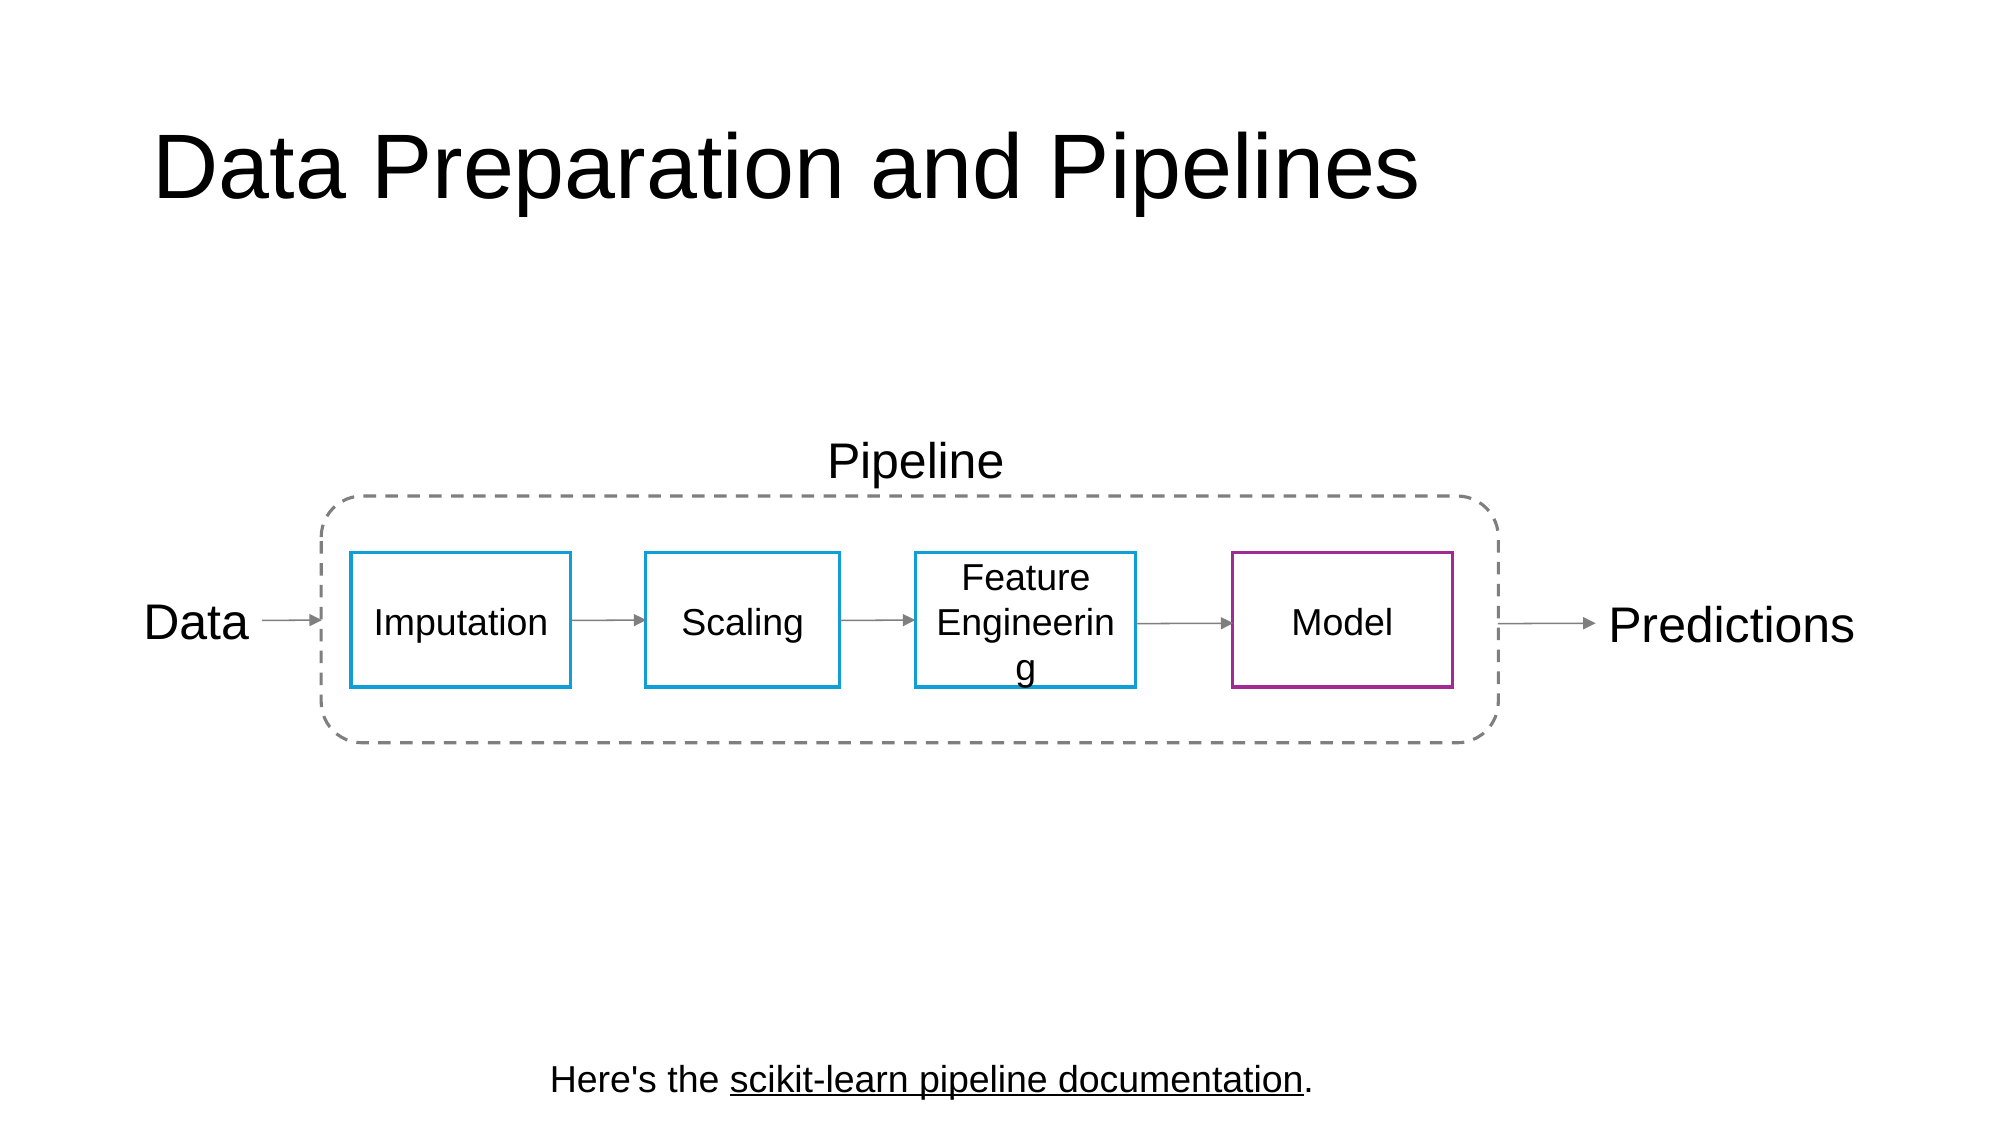

# Data Preparation and Pipelines
Pipeline

Imputation
Scaling
Feature Engineering
Model
Data
Predictions
Here's the scikit-learn pipeline documentation.